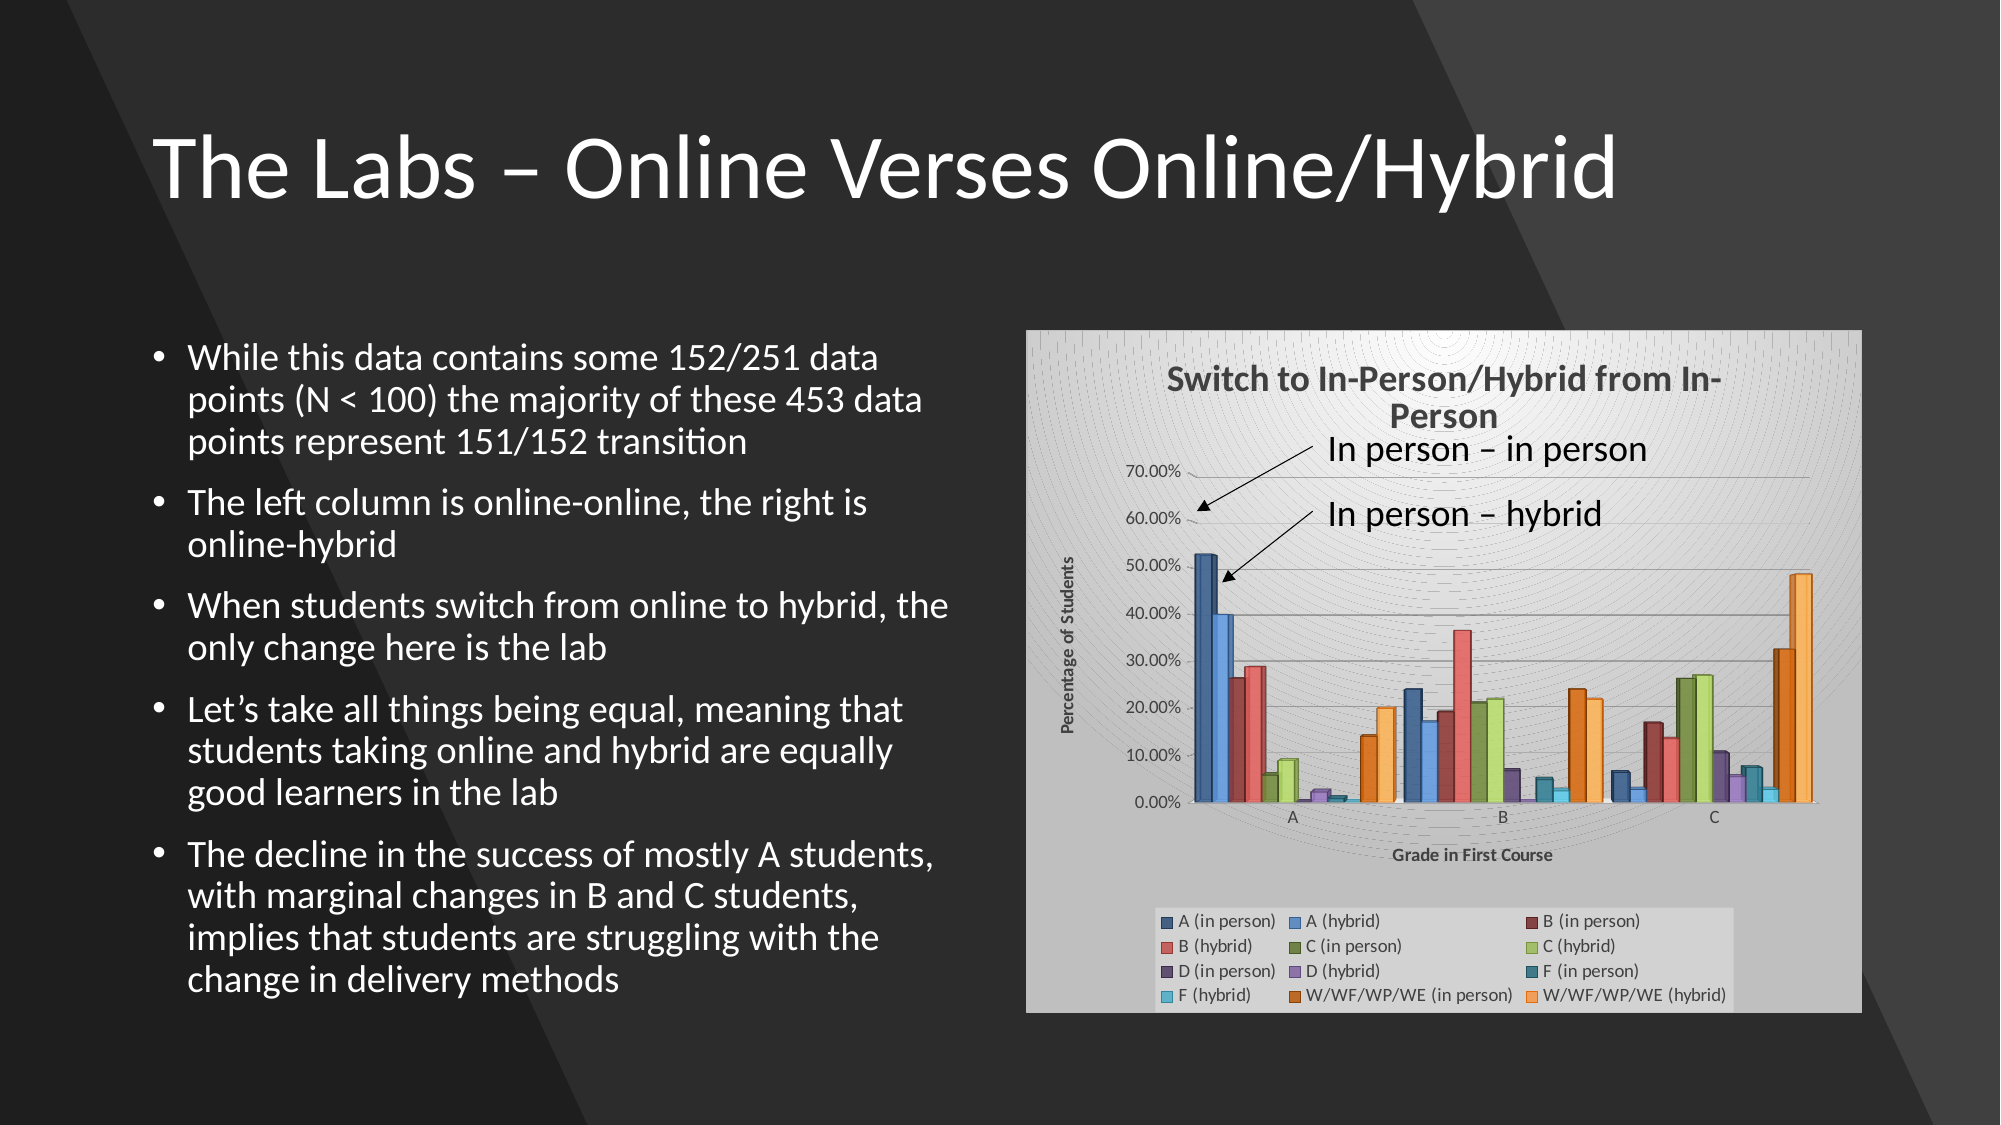

# The Labs – Online Verses Online/Hybrid
While this data contains some 152/251 data points (N < 100) the majority of these 453 data points represent 151/152 transition
The left column is online-online, the right is online-hybrid
When students switch from online to hybrid, the only change here is the lab
Let’s take all things being equal, meaning that students taking online and hybrid are equally good learners in the lab
The decline in the success of mostly A students, with marginal changes in B and C students, implies that students are struggling with the change in delivery methods

[unsupported chart]

In person – in person
In person – hybrid